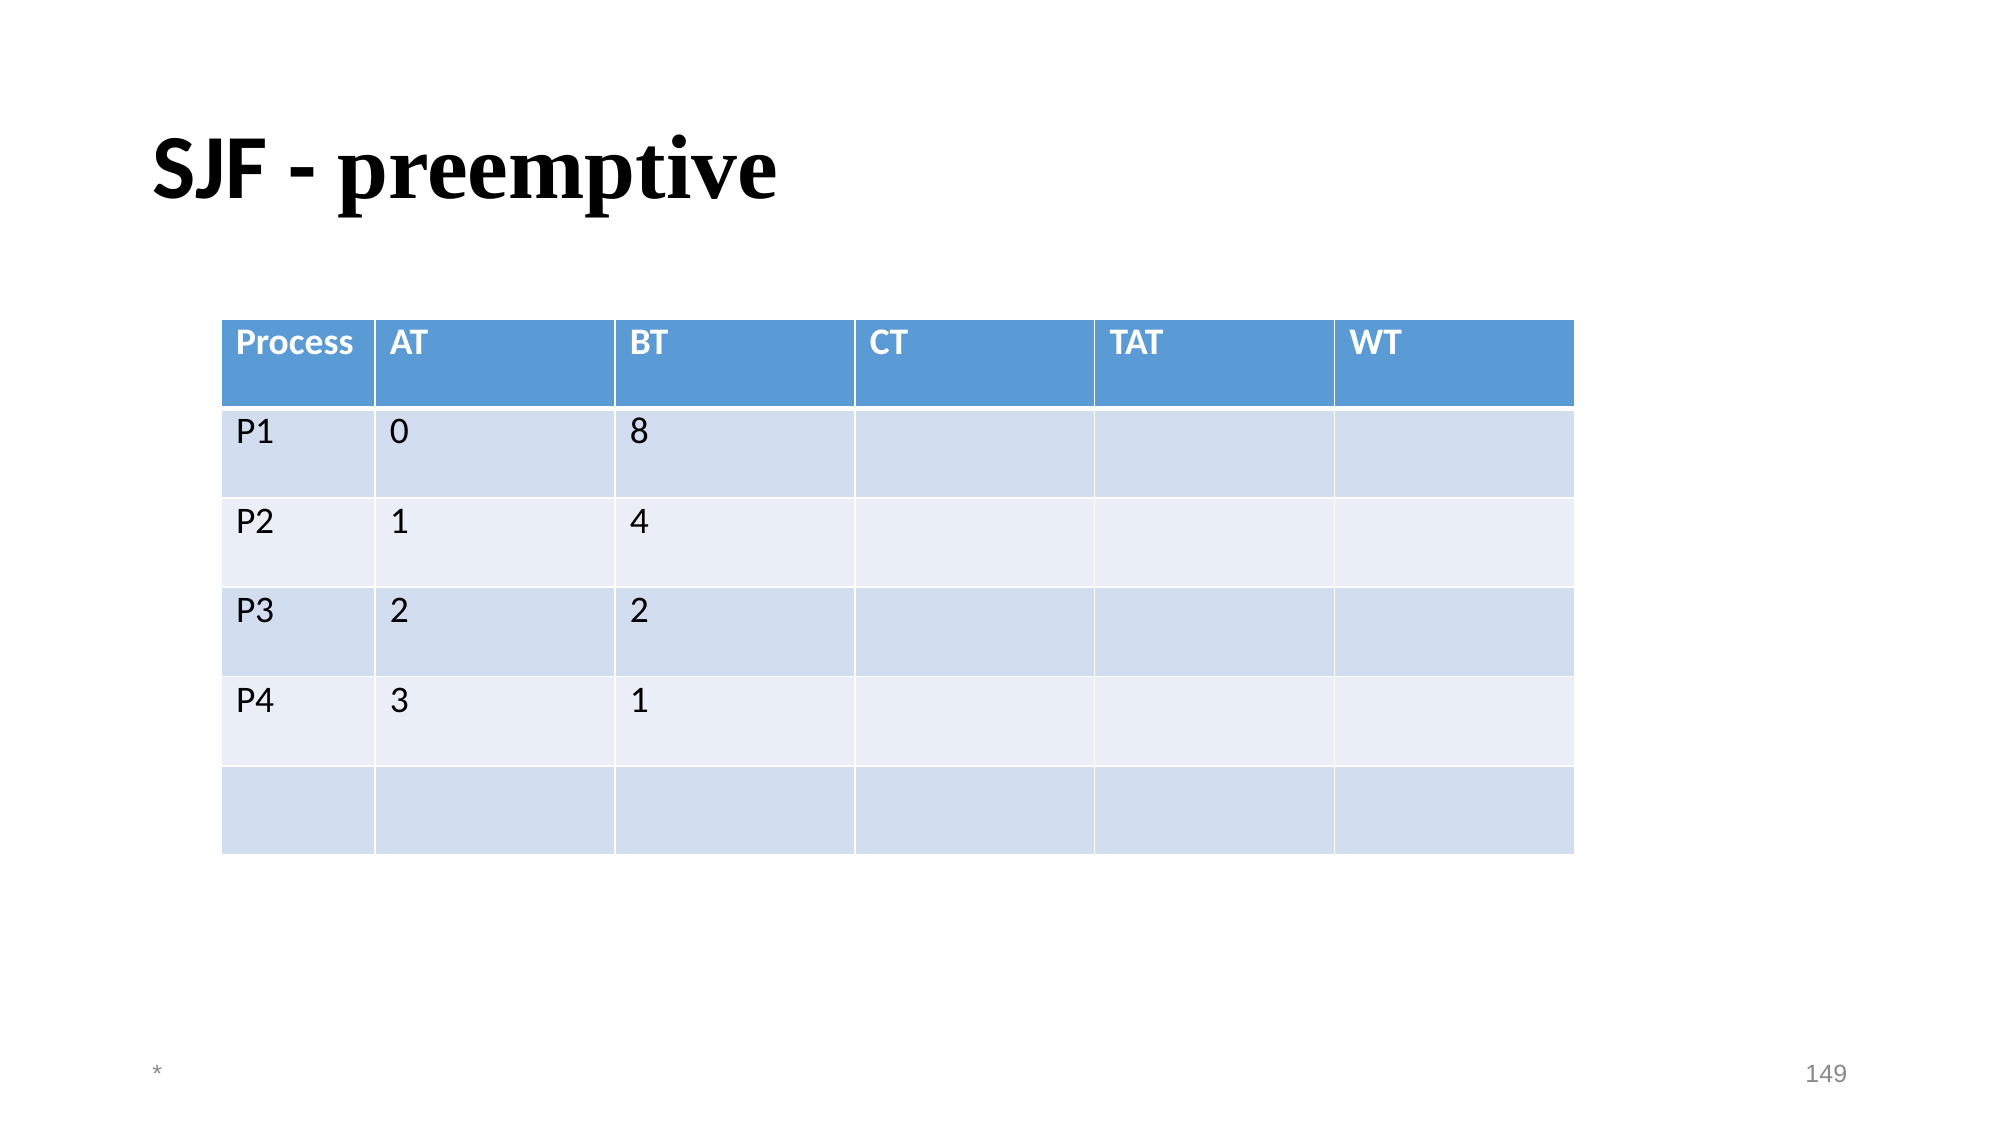

# SJF - preemptive
| Process | AT | BT | CT | TAT | WT |
| --- | --- | --- | --- | --- | --- |
| P1 | 0 | 8 |  |  |  |
| P2 | 1 | 4 |  |  |  |
| P3 | 2 | 2 |  |  |  |
| P4 | 3 | 1 |  |  |  |
|  |  |  |  |  |  |
*

149